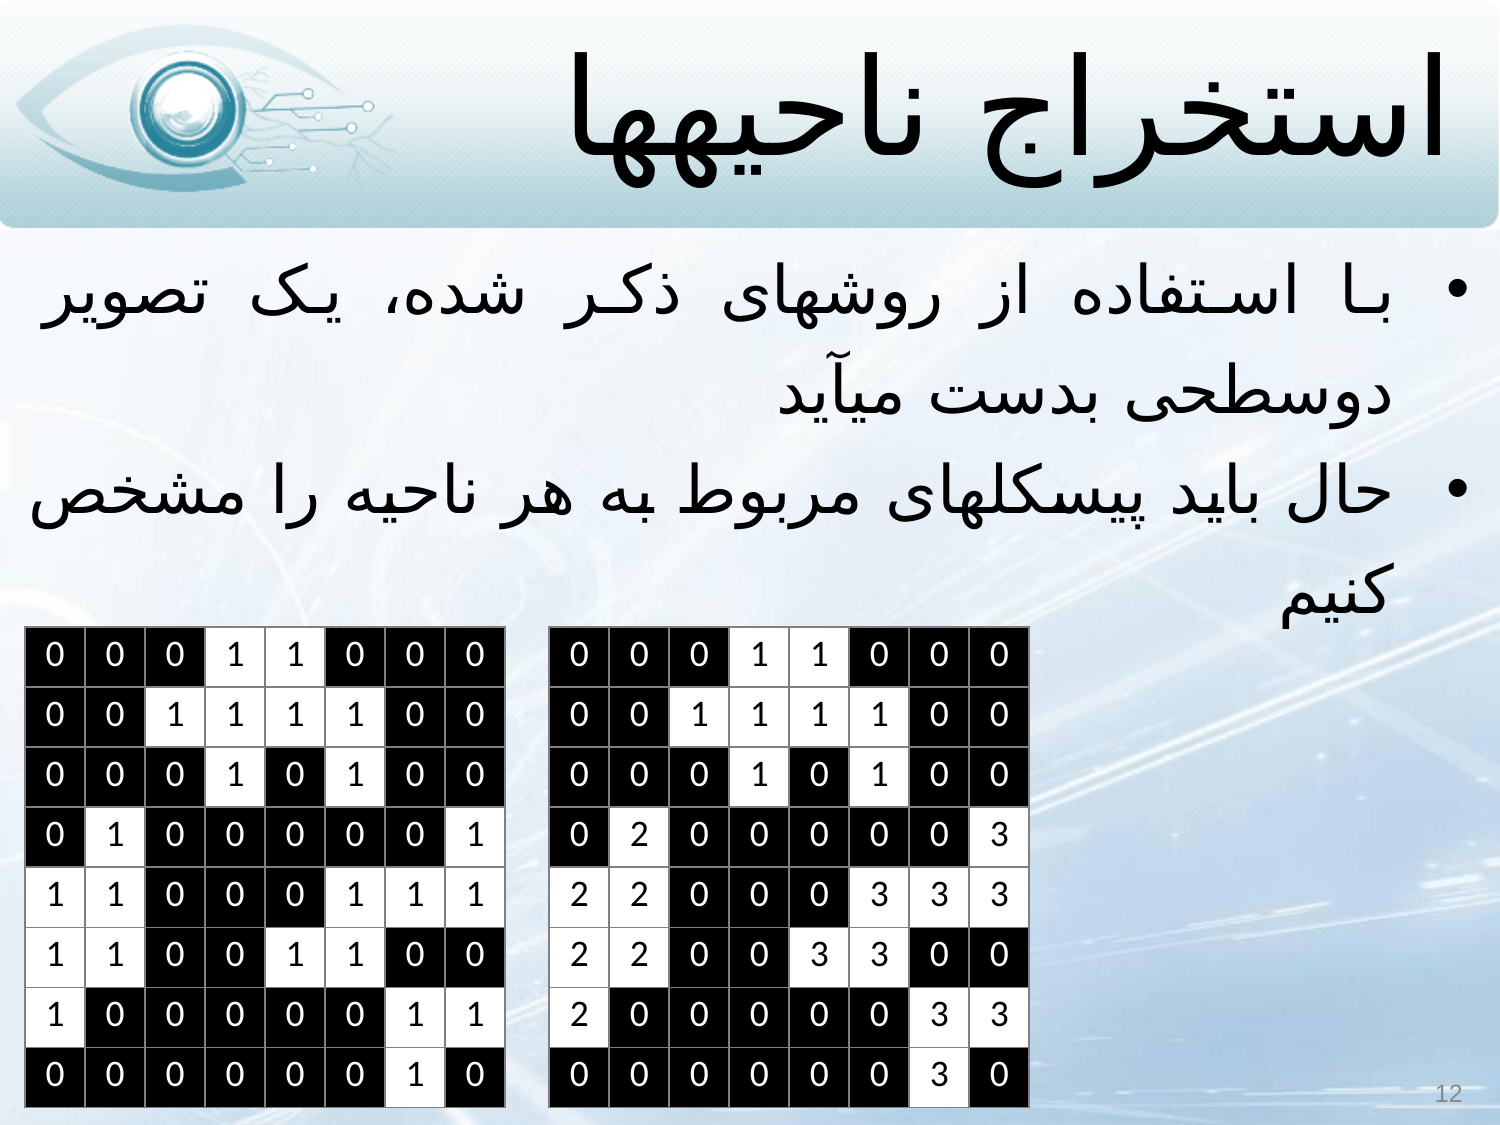

# استخراج ناحیه‏ها
با استفاده از روش‏های ذکر شده، یک تصویر دوسطحی بدست می‏آید
حال باید پیسکل‏های مربوط به هر ناحیه را مشخص کنیم

| 0 | 0 | 0 | 1 | 1 | 0 | 0 | 0 |
| --- | --- | --- | --- | --- | --- | --- | --- |
| 0 | 0 | 1 | 1 | 1 | 1 | 0 | 0 |
| 0 | 0 | 0 | 1 | 0 | 1 | 0 | 0 |
| 0 | 1 | 0 | 0 | 0 | 0 | 0 | 1 |
| 1 | 1 | 0 | 0 | 0 | 1 | 1 | 1 |
| 1 | 1 | 0 | 0 | 1 | 1 | 0 | 0 |
| 1 | 0 | 0 | 0 | 0 | 0 | 1 | 1 |
| 0 | 0 | 0 | 0 | 0 | 0 | 1 | 0 |
| 0 | 0 | 0 | 1 | 1 | 0 | 0 | 0 |
| --- | --- | --- | --- | --- | --- | --- | --- |
| 0 | 0 | 1 | 1 | 1 | 1 | 0 | 0 |
| 0 | 0 | 0 | 1 | 0 | 1 | 0 | 0 |
| 0 | 2 | 0 | 0 | 0 | 0 | 0 | 3 |
| 2 | 2 | 0 | 0 | 0 | 3 | 3 | 3 |
| 2 | 2 | 0 | 0 | 3 | 3 | 0 | 0 |
| 2 | 0 | 0 | 0 | 0 | 0 | 3 | 3 |
| 0 | 0 | 0 | 0 | 0 | 0 | 3 | 0 |
12